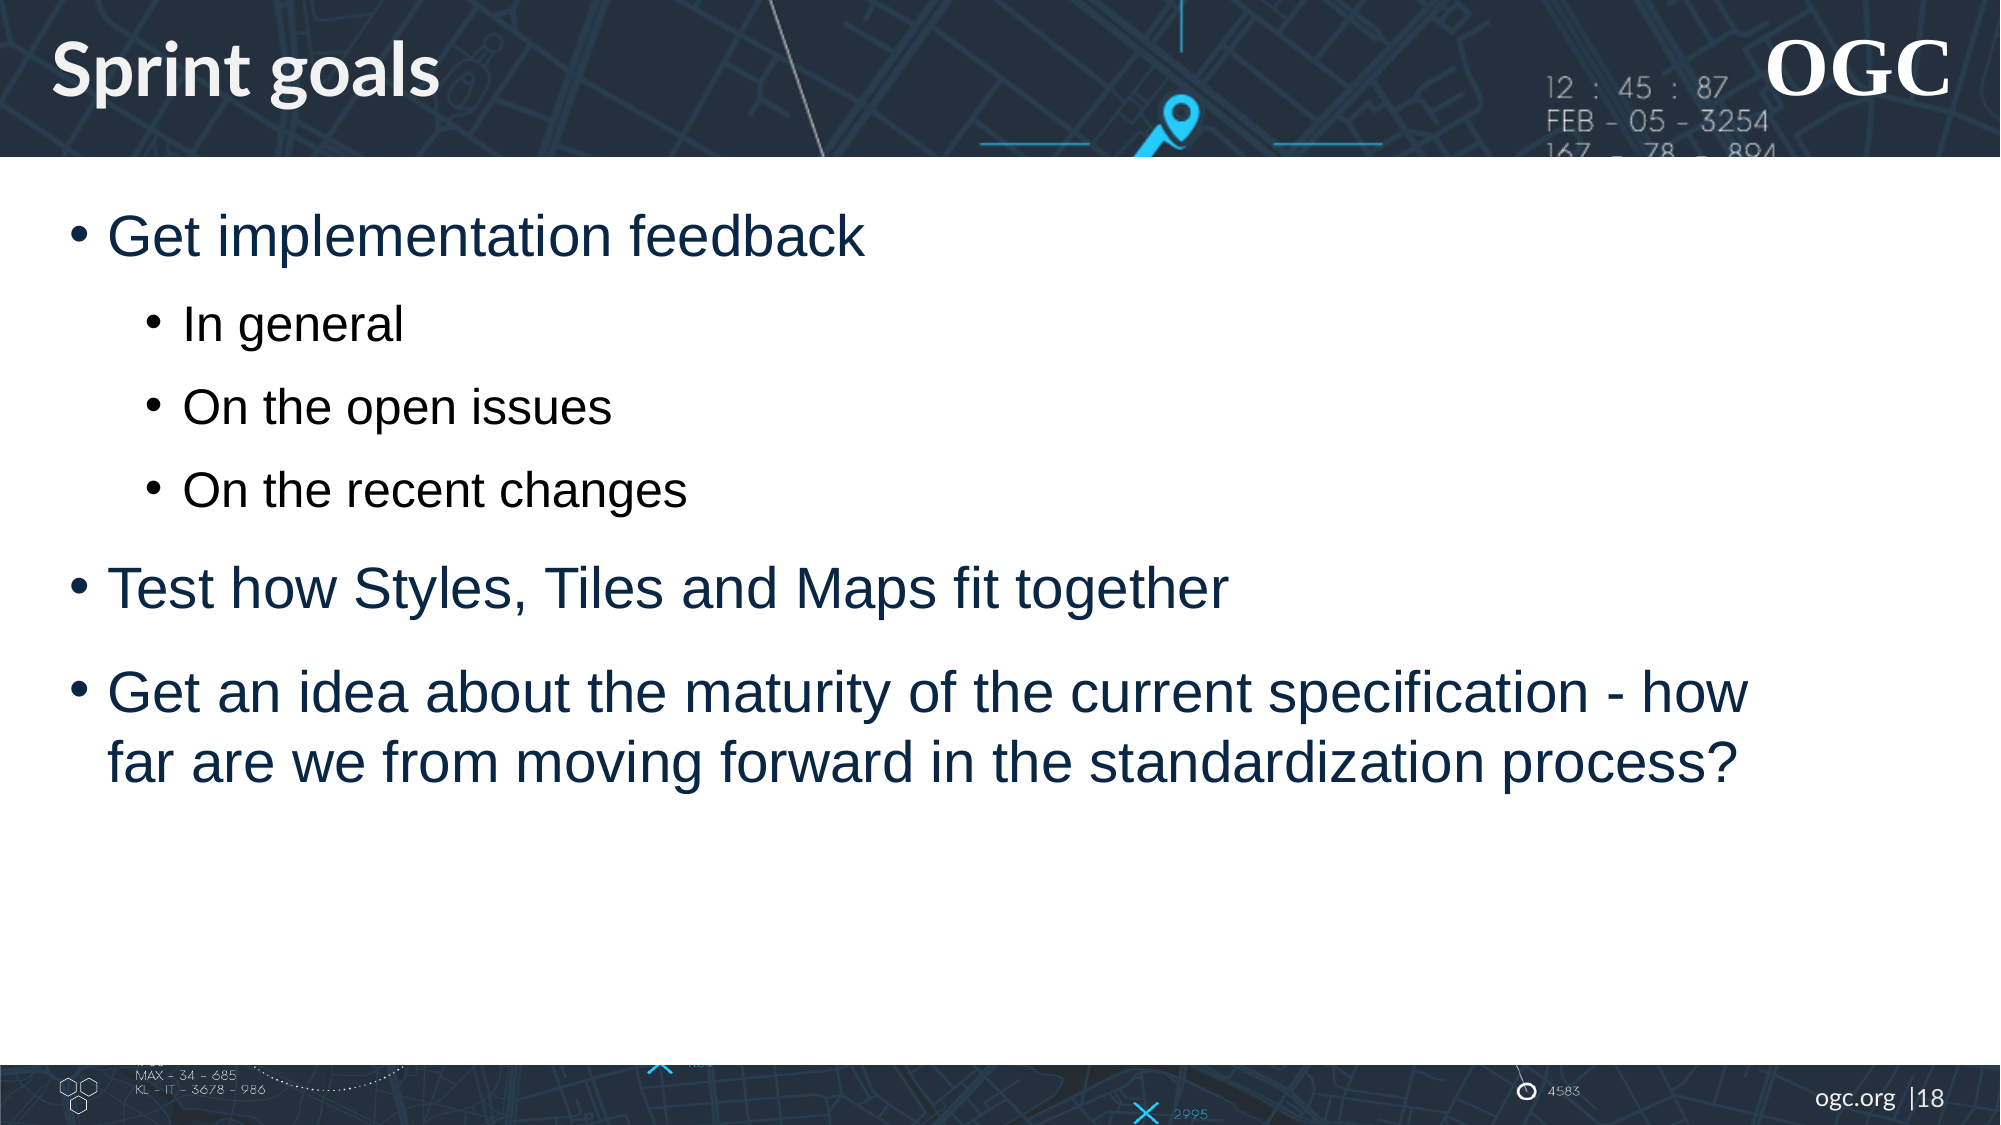

# Sprint goals
Get implementation feedback
In general
On the open issues
On the recent changes
Test how Styles, Tiles and Maps fit together
Get an idea about the maturity of the current specification - how far are we from moving forward in the standardization process?
18